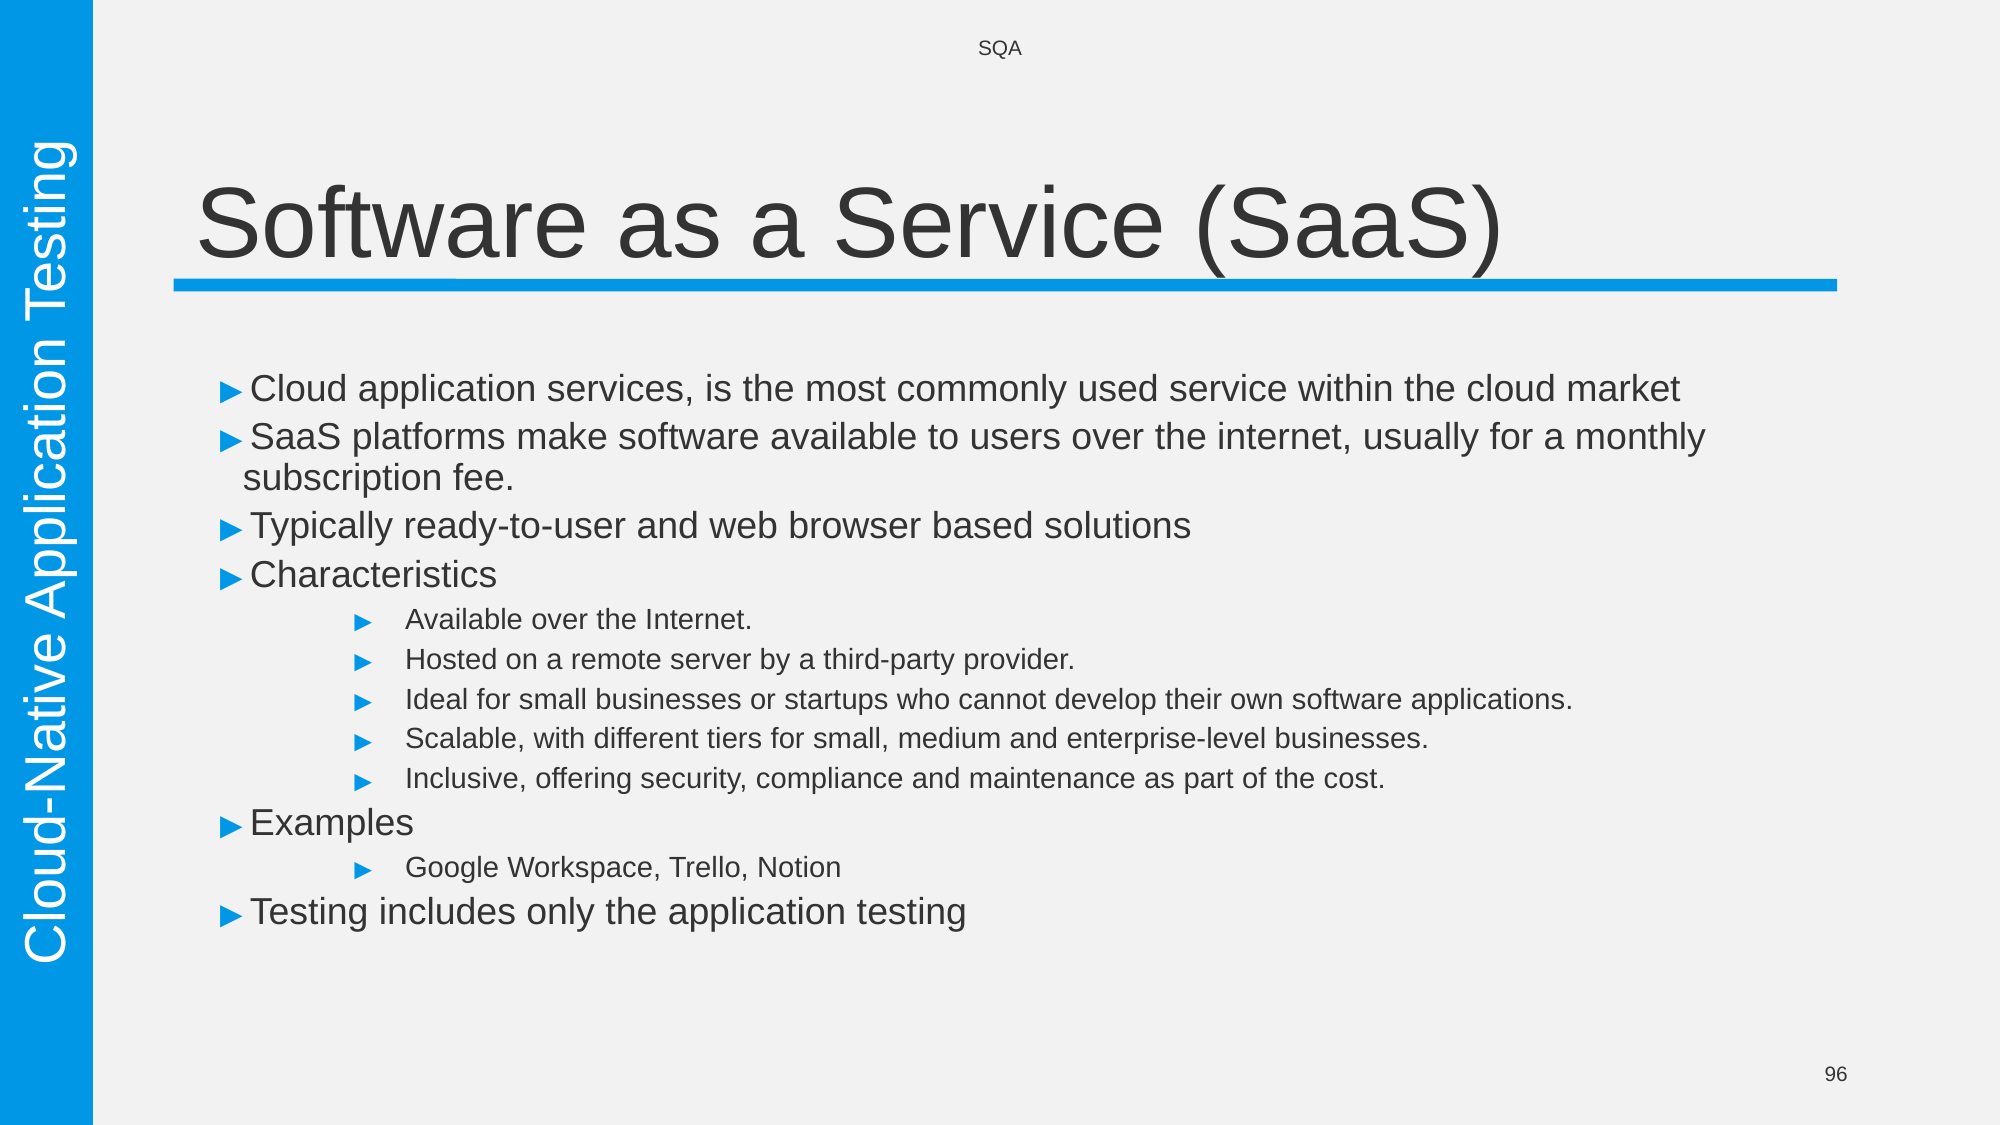

SQA
# Software as a Service (SaaS)

Cloud application services, is the most commonly used service within the cloud market
SaaS platforms make software available to users over the internet, usually for a monthly subscription fee.
Typically ready-to-user and web browser based solutions
Characteristics
Available over the Internet.
Hosted on a remote server by a third-party provider.
Ideal for small businesses or startups who cannot develop their own software applications.
Scalable, with different tiers for small, medium and enterprise-level businesses.
Inclusive, offering security, compliance and maintenance as part of the cost.
Examples
Google Workspace, Trello, Notion
Testing includes only the application testing

Cloud-Native Application Testing
96